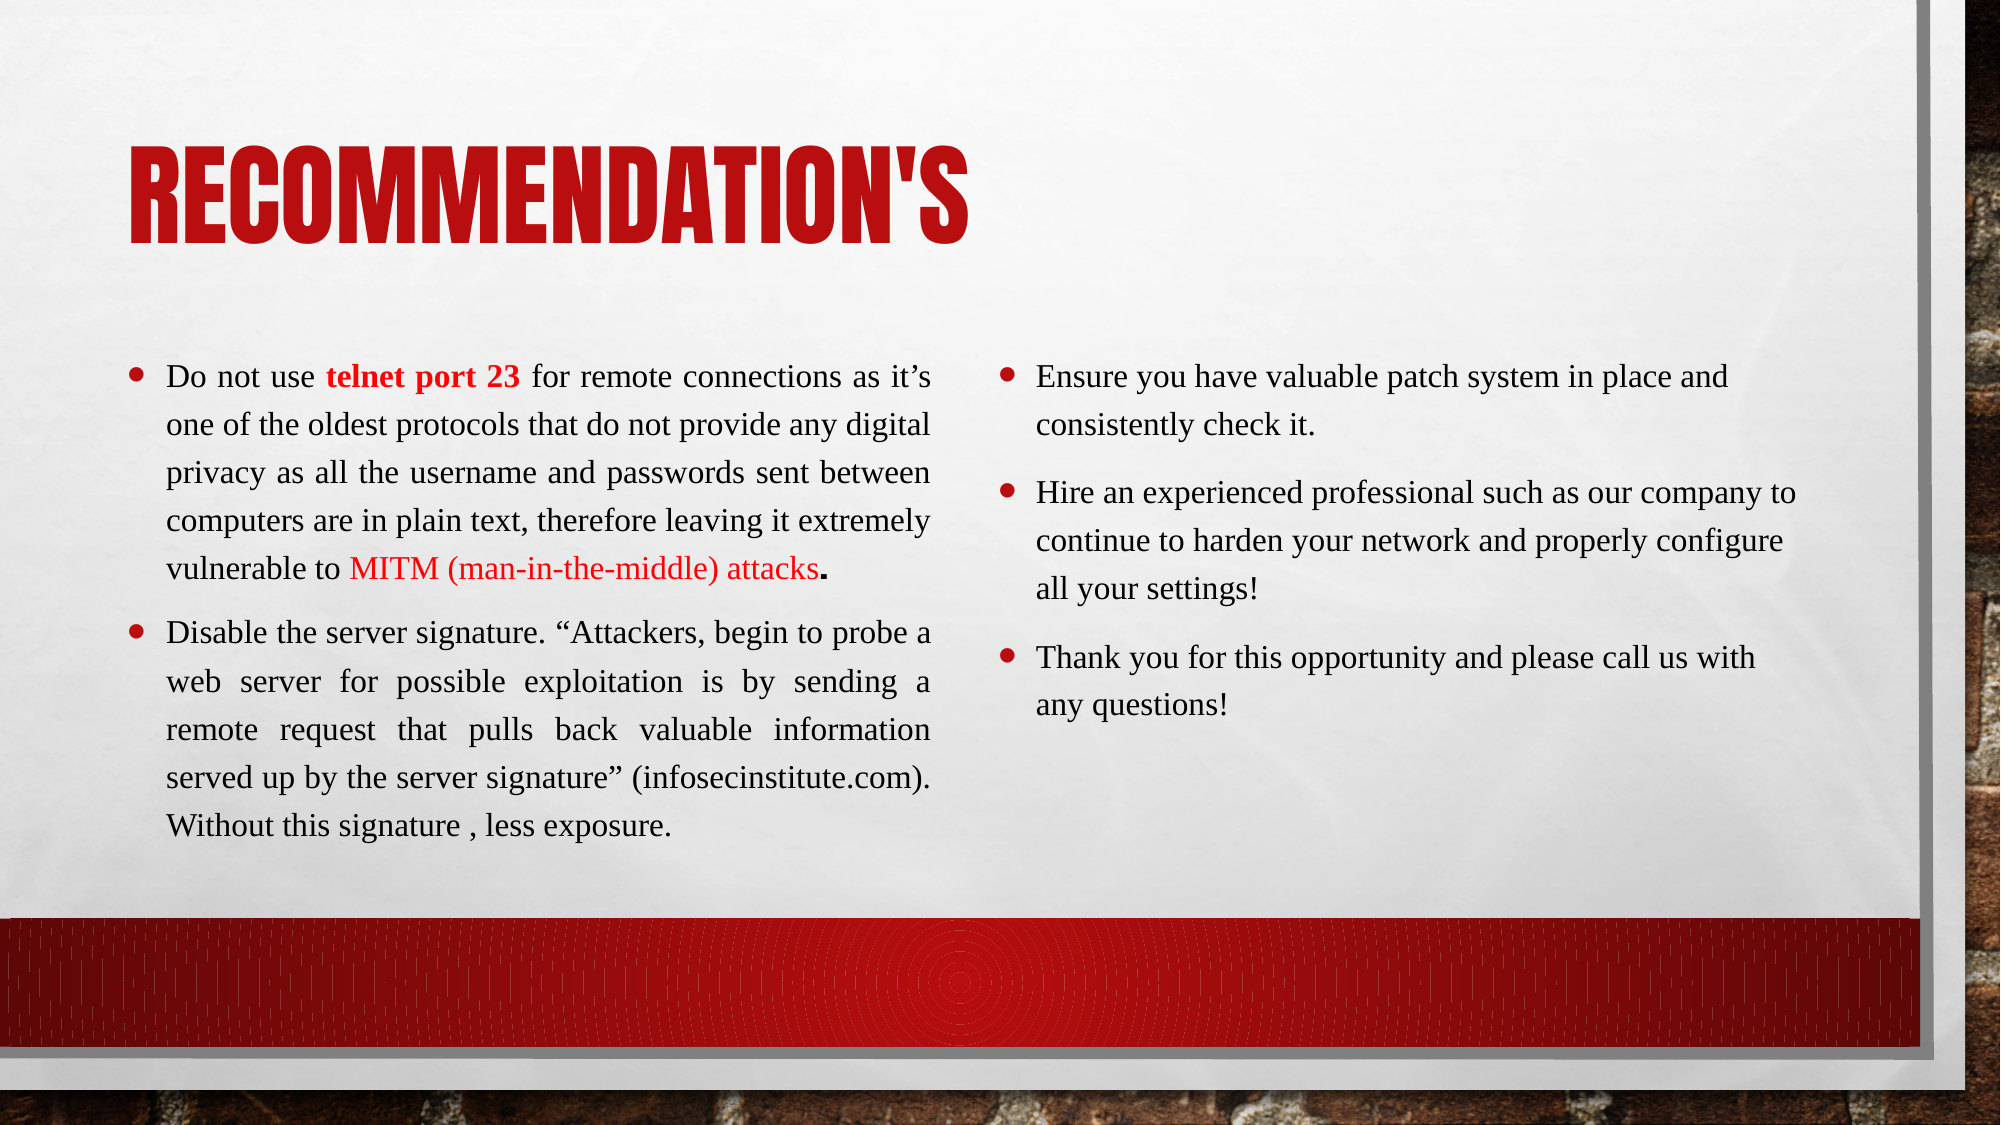

# Recommendation's
Do not use telnet port 23 for remote connections as it’s one of the oldest protocols that do not provide any digital privacy as all the username and passwords sent between computers are in plain text, therefore leaving it extremely vulnerable to MITM (man-in-the-middle) attacks.
Disable the server signature. “Attackers, begin to probe a web server for possible exploitation is by sending a remote request that pulls back valuable information served up by the server signature” (infosecinstitute.com). Without this signature , less exposure.
Ensure you have valuable patch system in place and consistently check it.
Hire an experienced professional such as our company to continue to harden your network and properly configure all your settings!
Thank you for this opportunity and please call us with any questions!